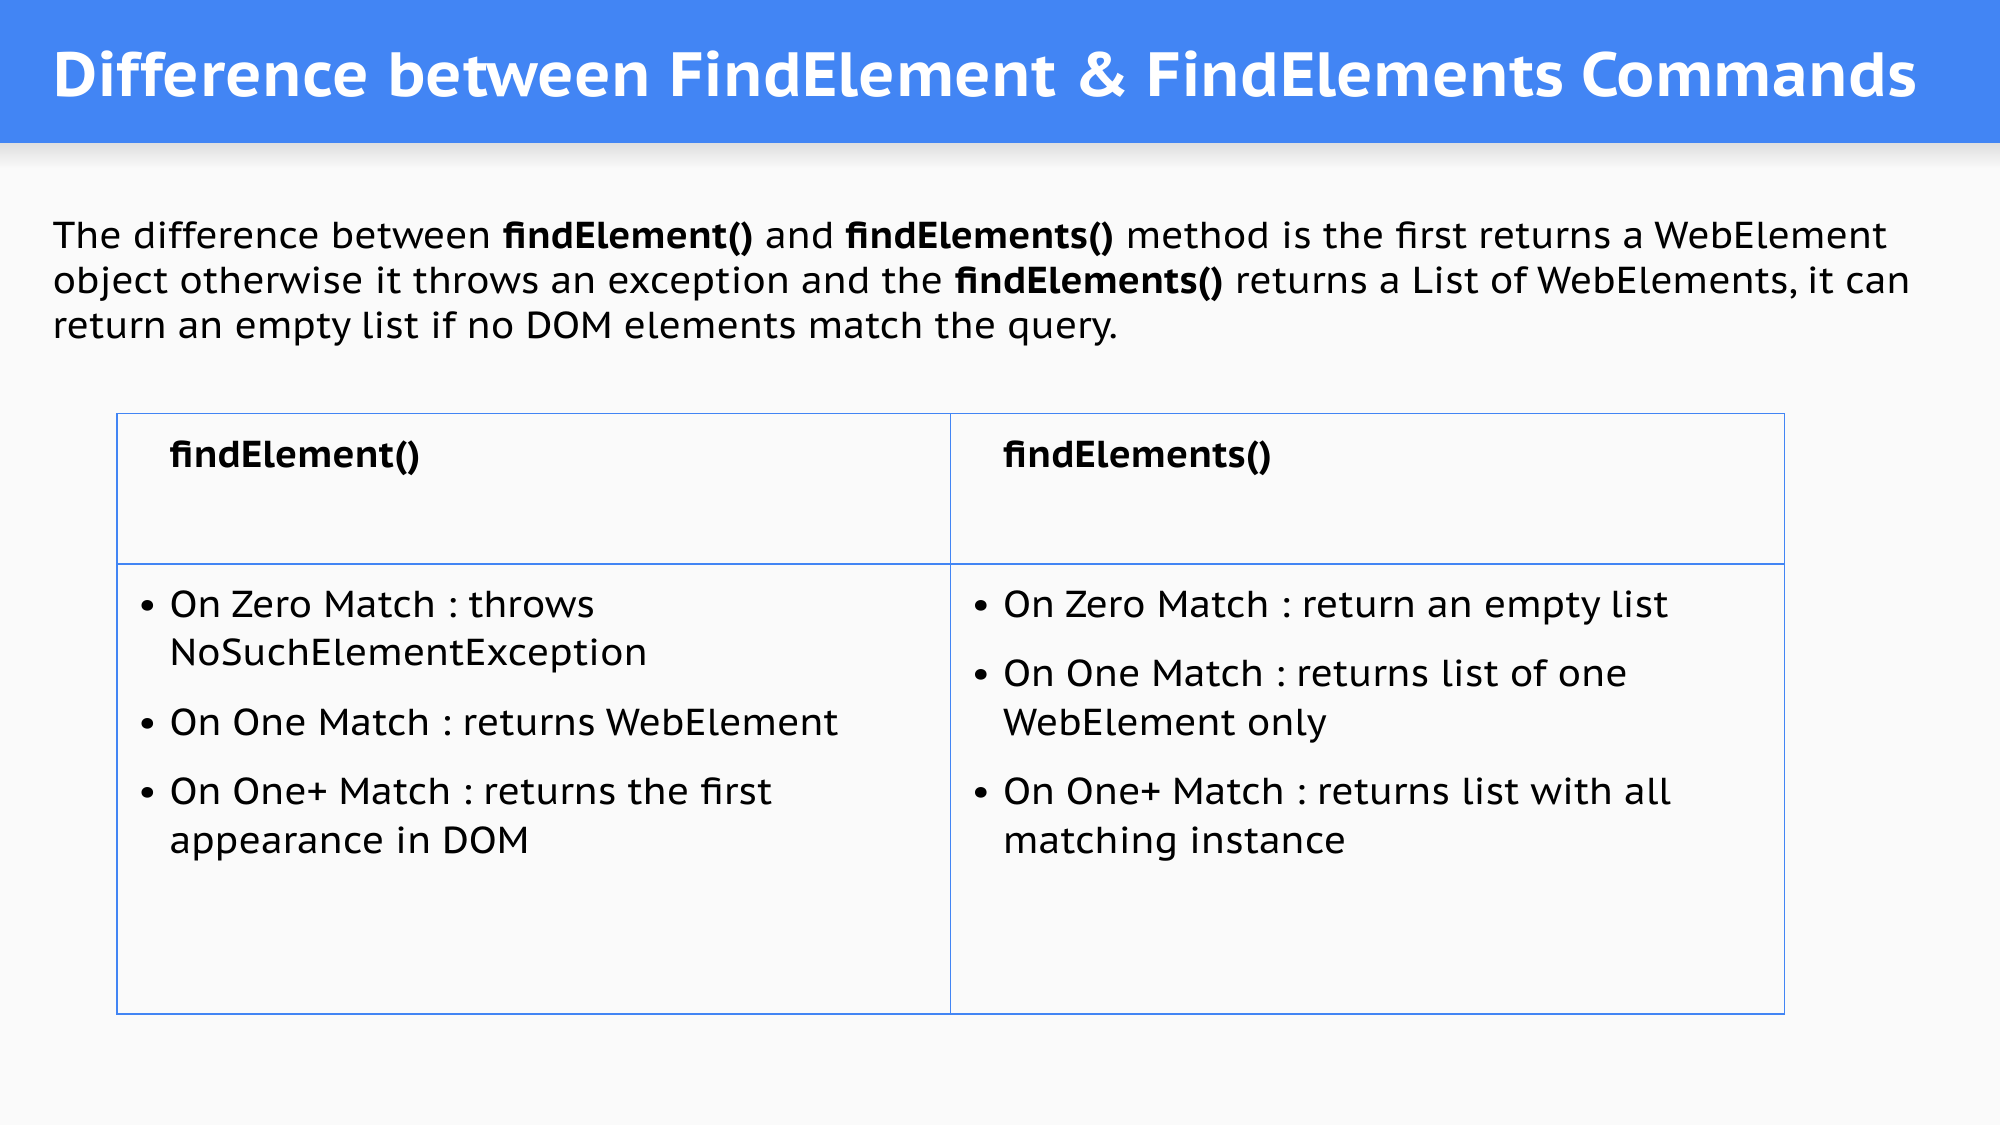

# Difference between FindElement & FindElements Commands
The difference between findElement() and findElements() method is the first returns a WebElement object otherwise it throws an exception and the findElements() returns a List of WebElements, it can return an empty list if no DOM elements match the query.
| findElement() | findElements() |
| --- | --- |
| On Zero Match : throws NoSuchElementException On One Match : returns WebElement On One+ Match : returns the first appearance in DOM | On Zero Match : return an empty list On One Match : returns list of one WebElement only On One+ Match : returns list with all matching instance |